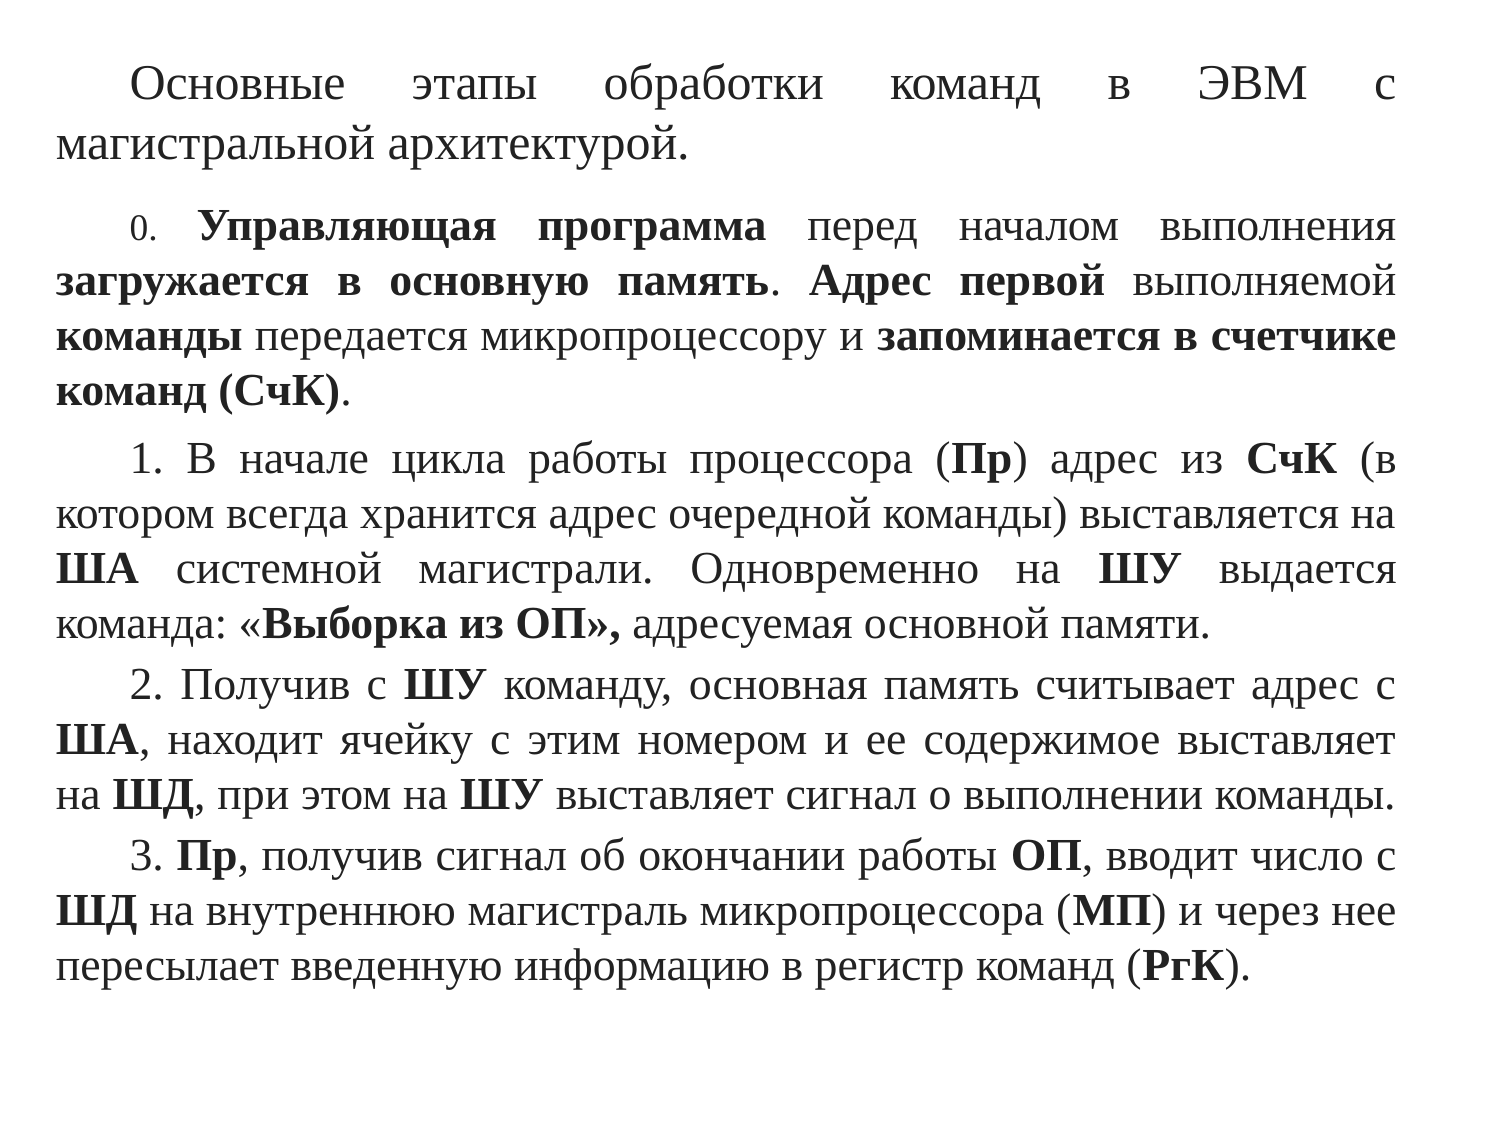

Основные этапы обработки команд в ЭВМ с магистральной архитектурой.
0. Управляющая программа перед началом выполнения загружается в основную память. Адрес первой выполняемой команды передается микропроцессору и запоминается в счетчике команд (СчК).
1. В начале цикла работы процессора (Пр) адрес из СчК (в котором всегда хранится адрес очередной команды) выставляется на ША системной магистрали. Одновременно на ШУ выдается команда: «Выборка из ОП», адресуемая основной памяти.
2. Получив с ШУ команду, основная память считывает адрес с ША, находит ячейку с этим номером и ее содержимое выставляет на ШД, при этом на ШУ выставляет сигнал о выполнении команды.
3. Пр, получив сигнал об окончании работы ОП, вводит число с ШД на внутреннюю магистраль микропроцессора (МП) и через нее пересылает введенную информацию в регистр команд (РгК).